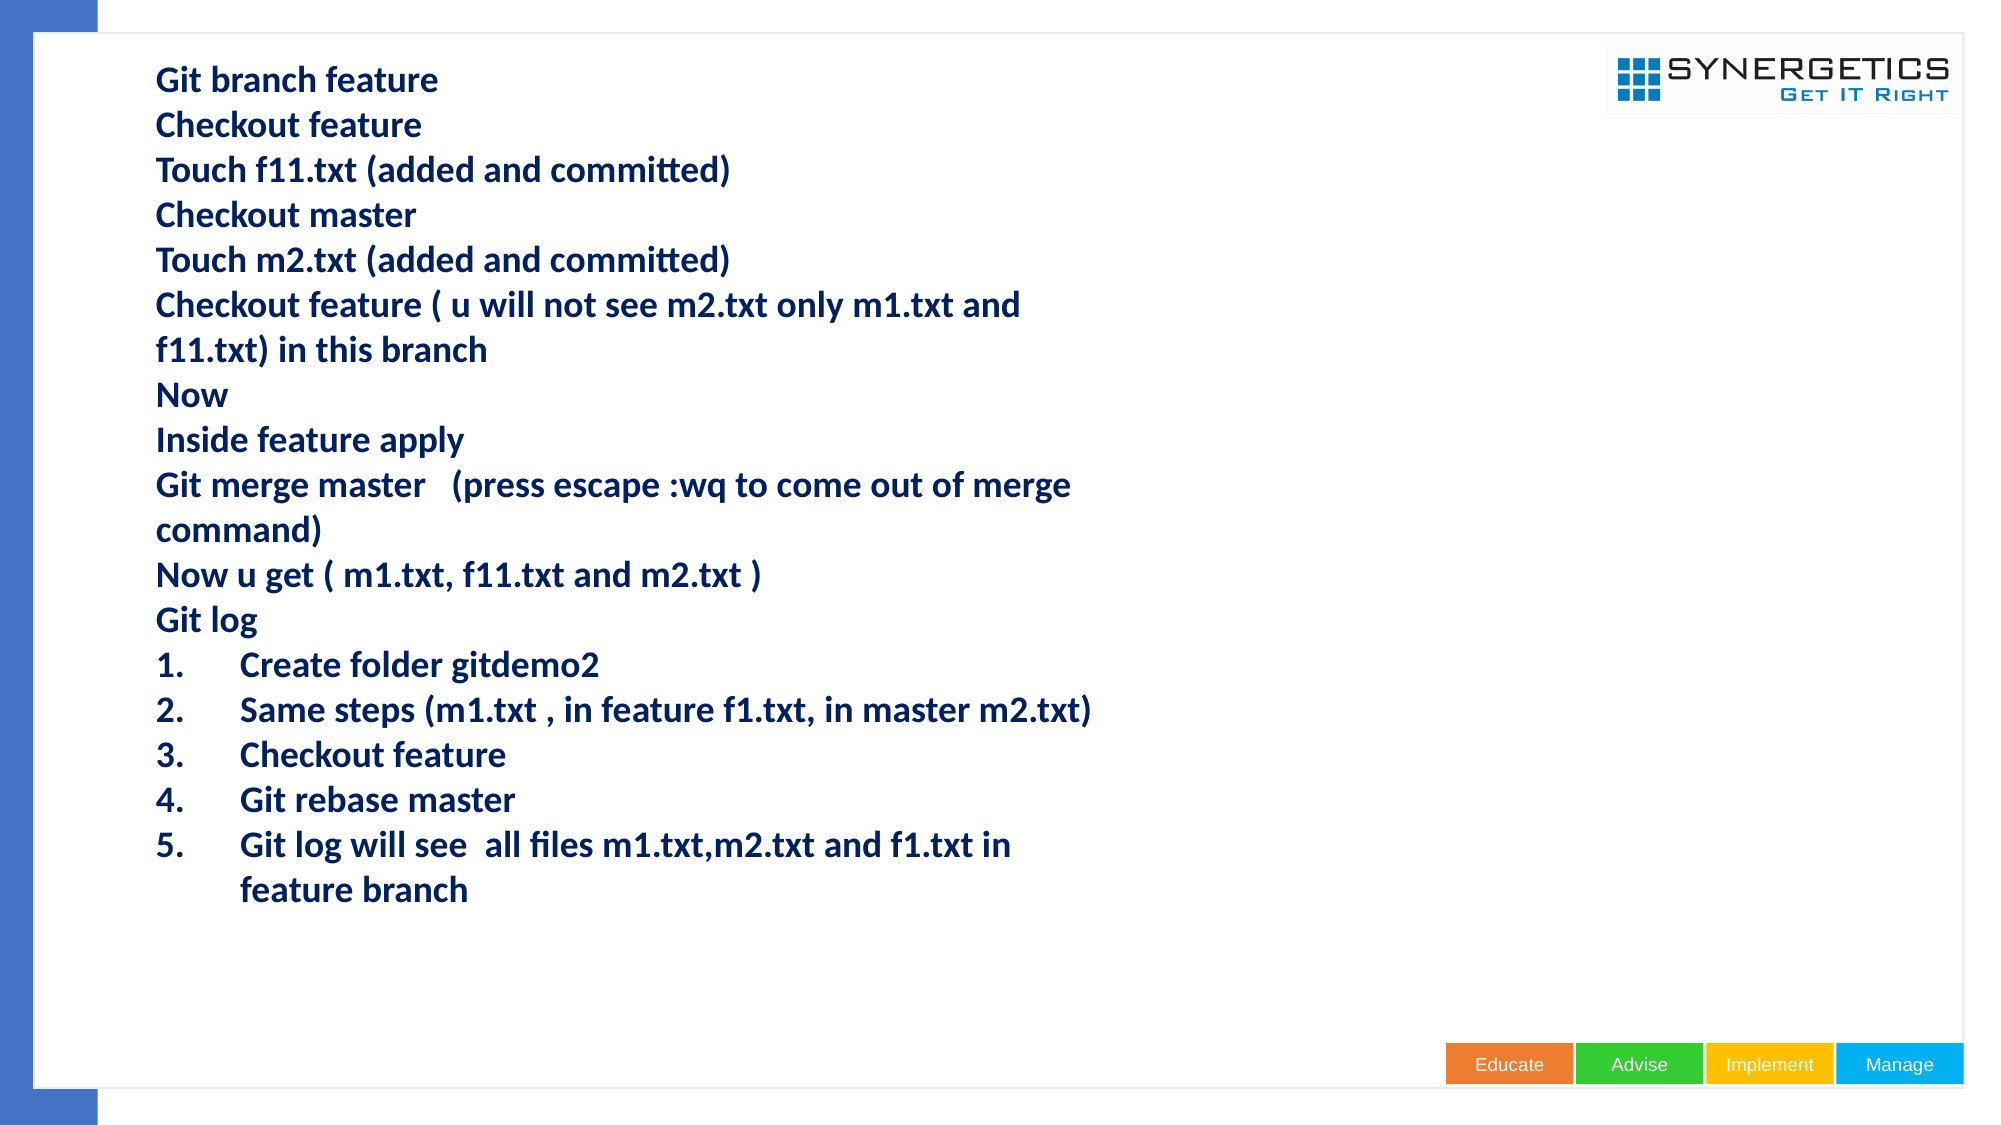

Git branch feature
Checkout feature
Touch f11.txt (added and committed)
Checkout master
Touch m2.txt (added and committed)
Checkout feature ( u will not see m2.txt only m1.txt and f11.txt) in this branch
Now
Inside feature apply
Git merge master   (press escape :wq to come out of merge command)
Now u get ( m1.txt, f11.txt and m2.txt )
Git log
Create folder gitdemo2
Same steps (m1.txt , in feature f1.txt, in master m2.txt)
Checkout feature
Git rebase master
Git log will see  all files m1.txt,m2.txt and f1.txt in feature branch